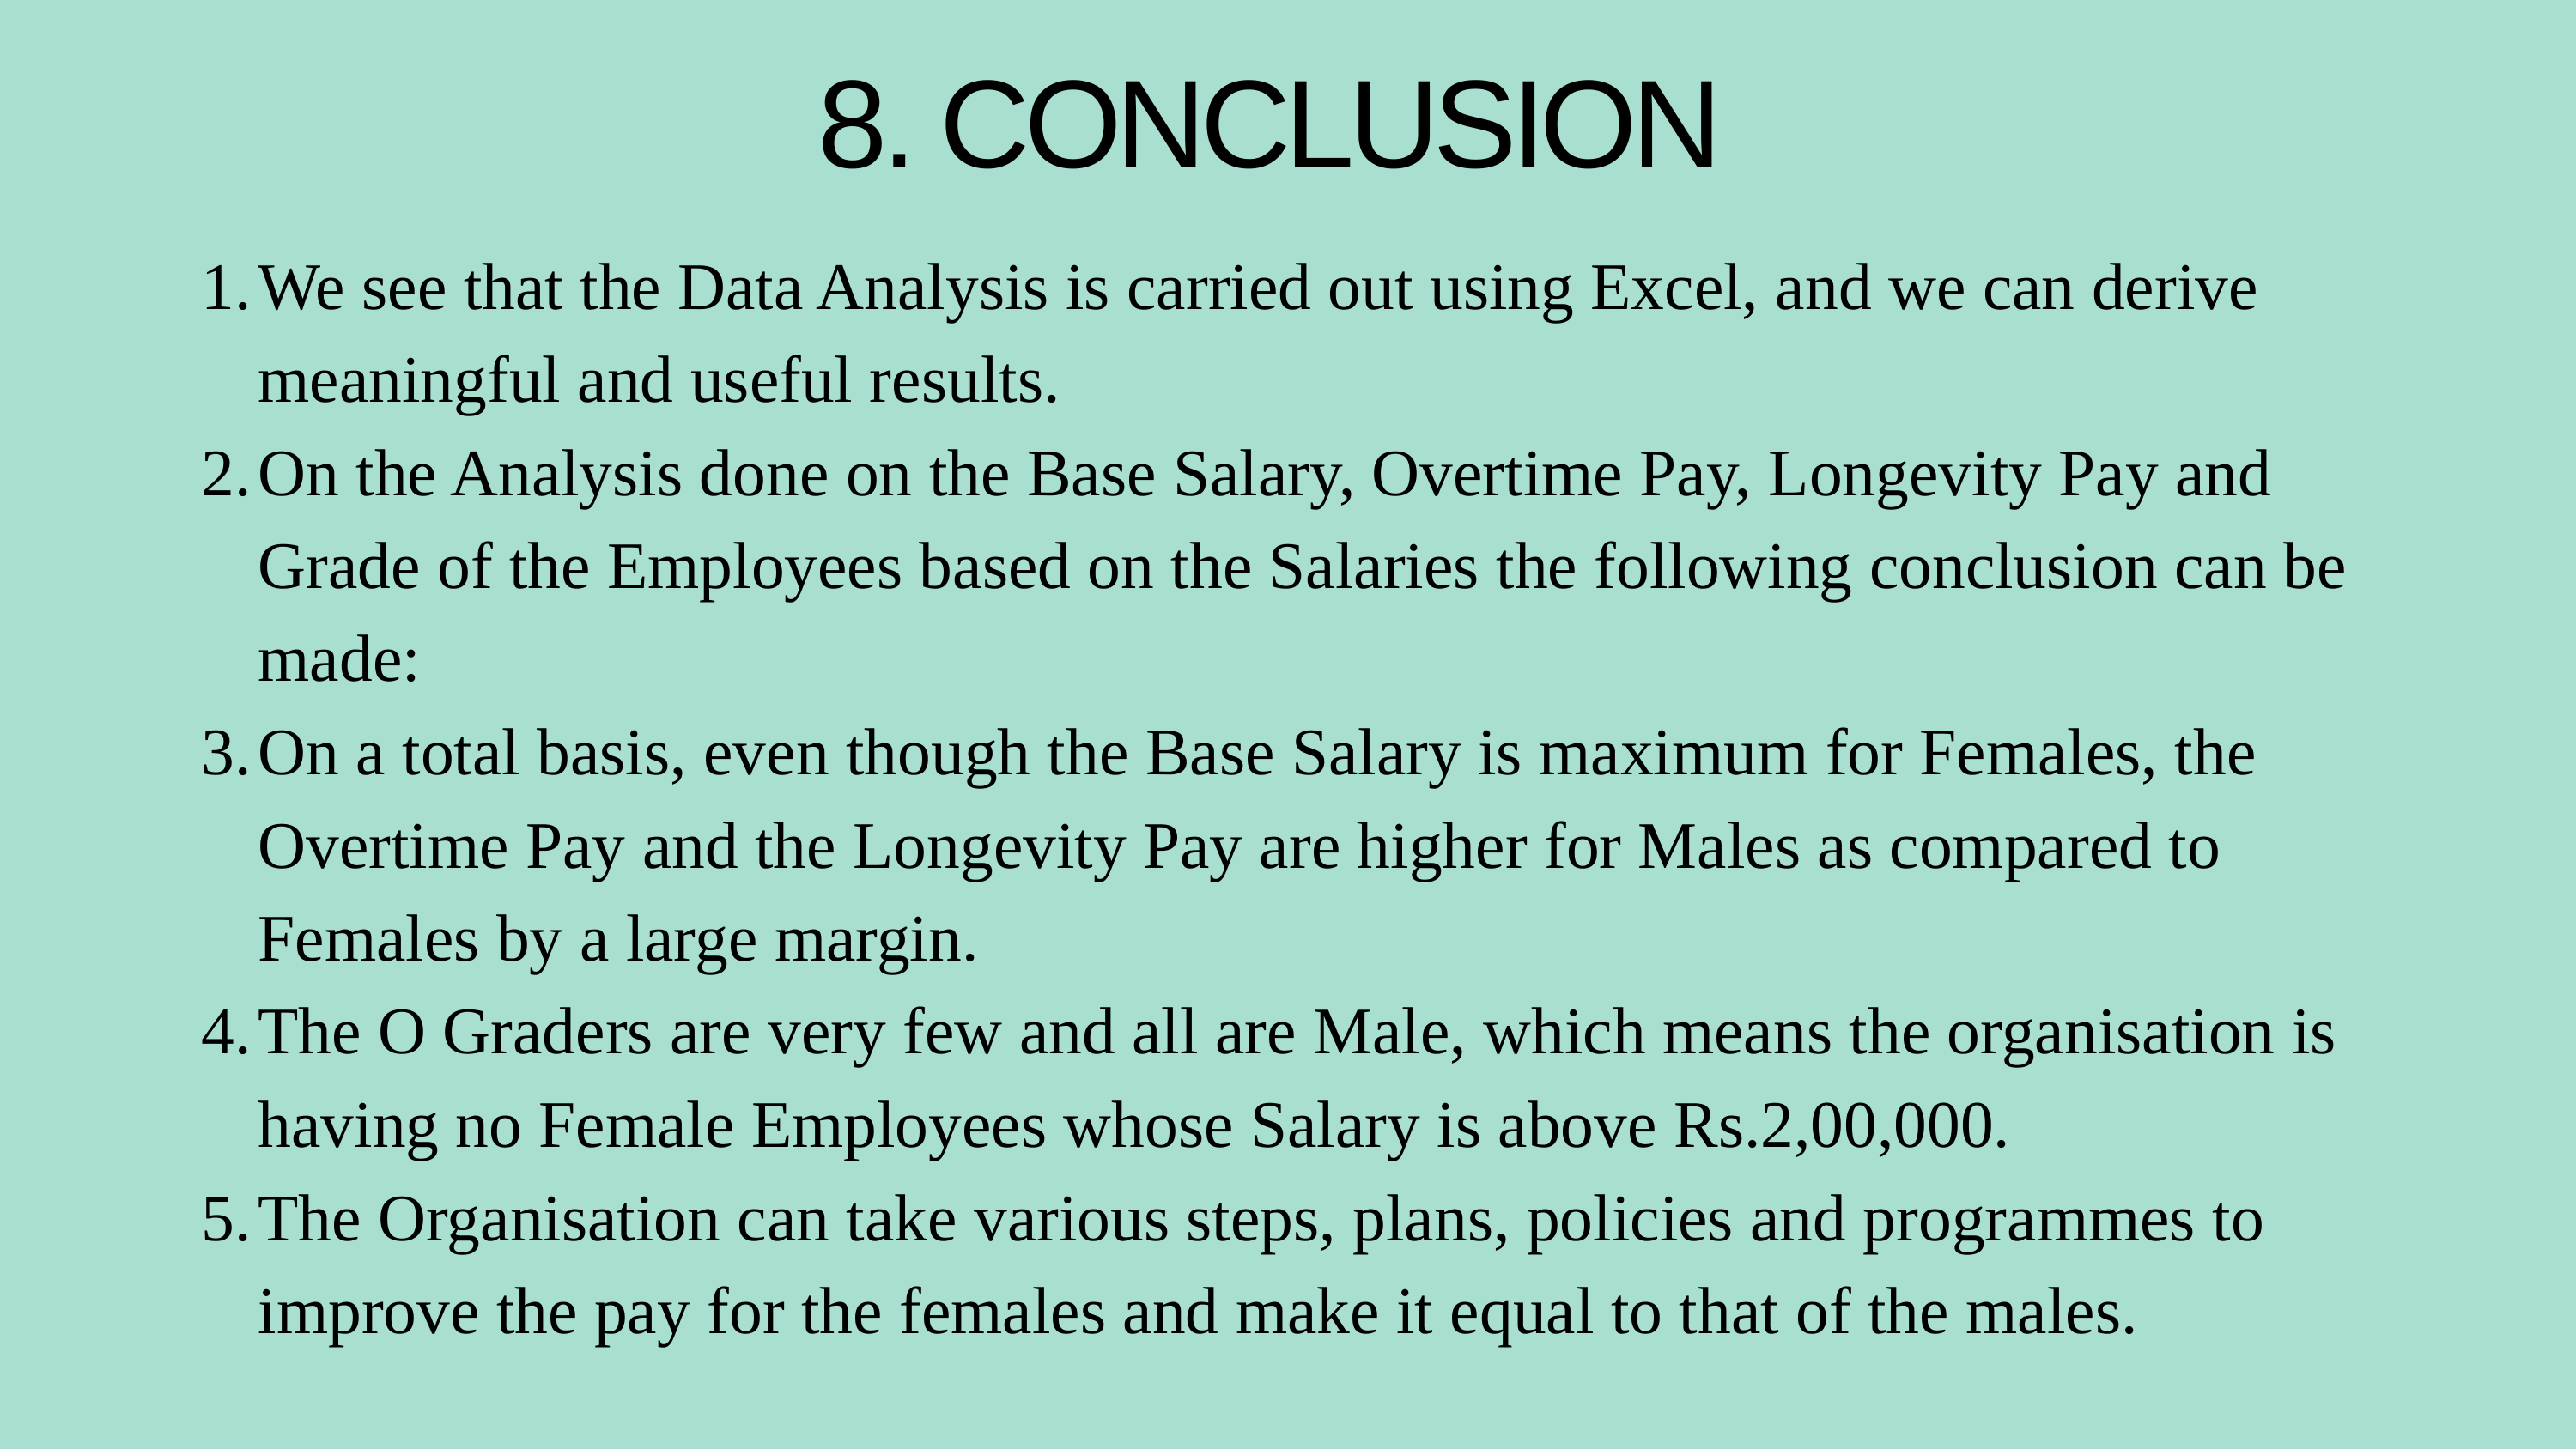

8. CONCLUSION
We see that the Data Analysis is carried out using Excel, and we can derive meaningful and useful results.
On the Analysis done on the Base Salary, Overtime Pay, Longevity Pay and Grade of the Employees based on the Salaries the following conclusion can be made:
On a total basis, even though the Base Salary is maximum for Females, the Overtime Pay and the Longevity Pay are higher for Males as compared to Females by a large margin.
The O Graders are very few and all are Male, which means the organisation is having no Female Employees whose Salary is above Rs.2,00,000.
The Organisation can take various steps, plans, policies and programmes to improve the pay for the females and make it equal to that of the males.